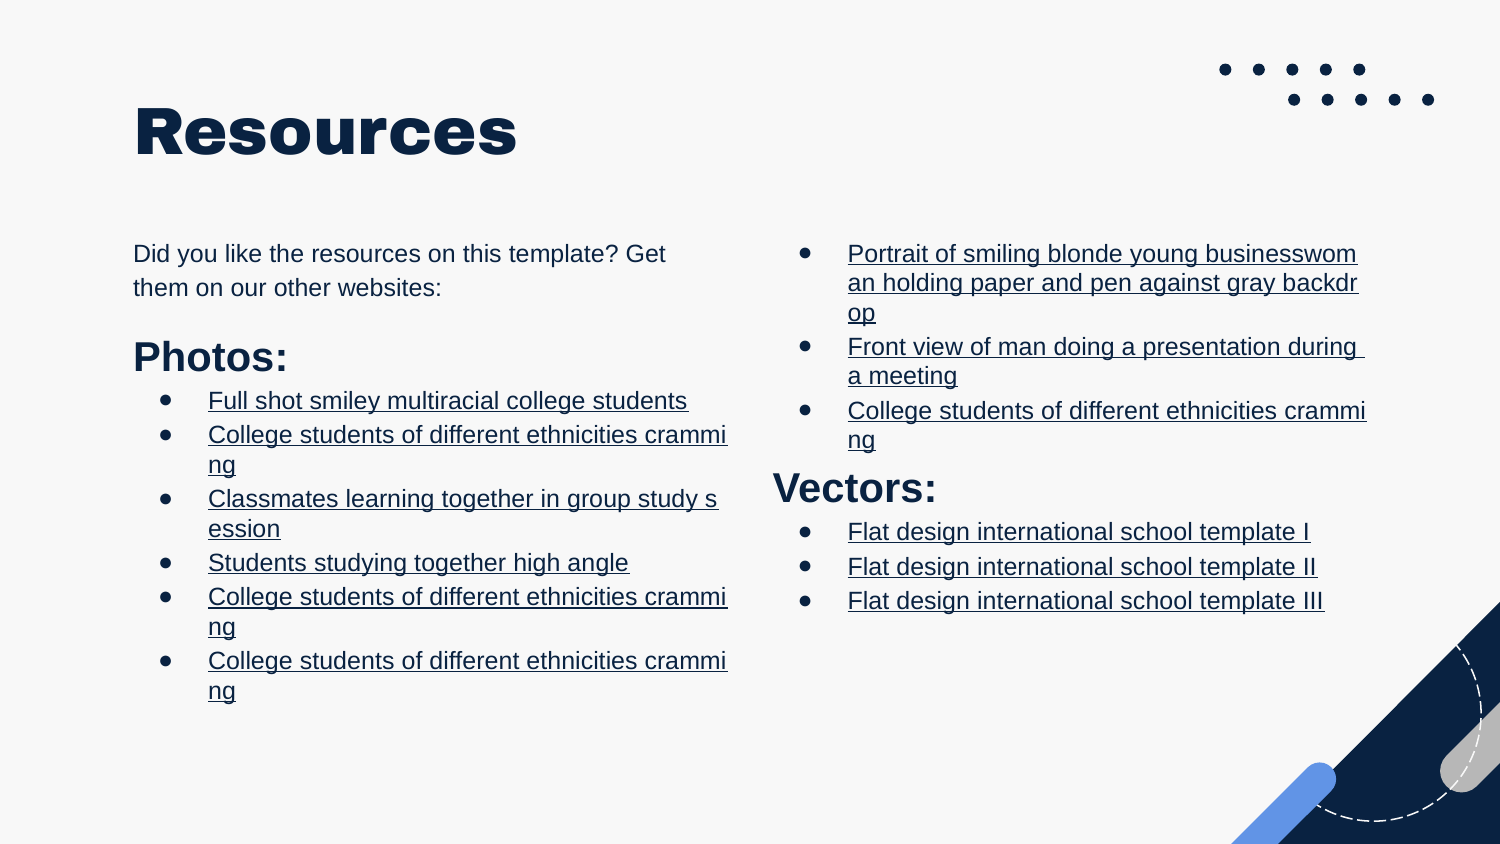

# Resources
Portrait of smiling blonde young businesswoman holding paper and pen against gray backdrop
Front view of man doing a presentation during a meeting
College students of different ethnicities cramming
Vectors:
Flat design international school template I
Flat design international school template II
Flat design international school template III
Did you like the resources on this template? Get them on our other websites:
Photos:
Full shot smiley multiracial college students
College students of different ethnicities cramming
Classmates learning together in group study session
Students studying together high angle
College students of different ethnicities cramming
College students of different ethnicities cramming